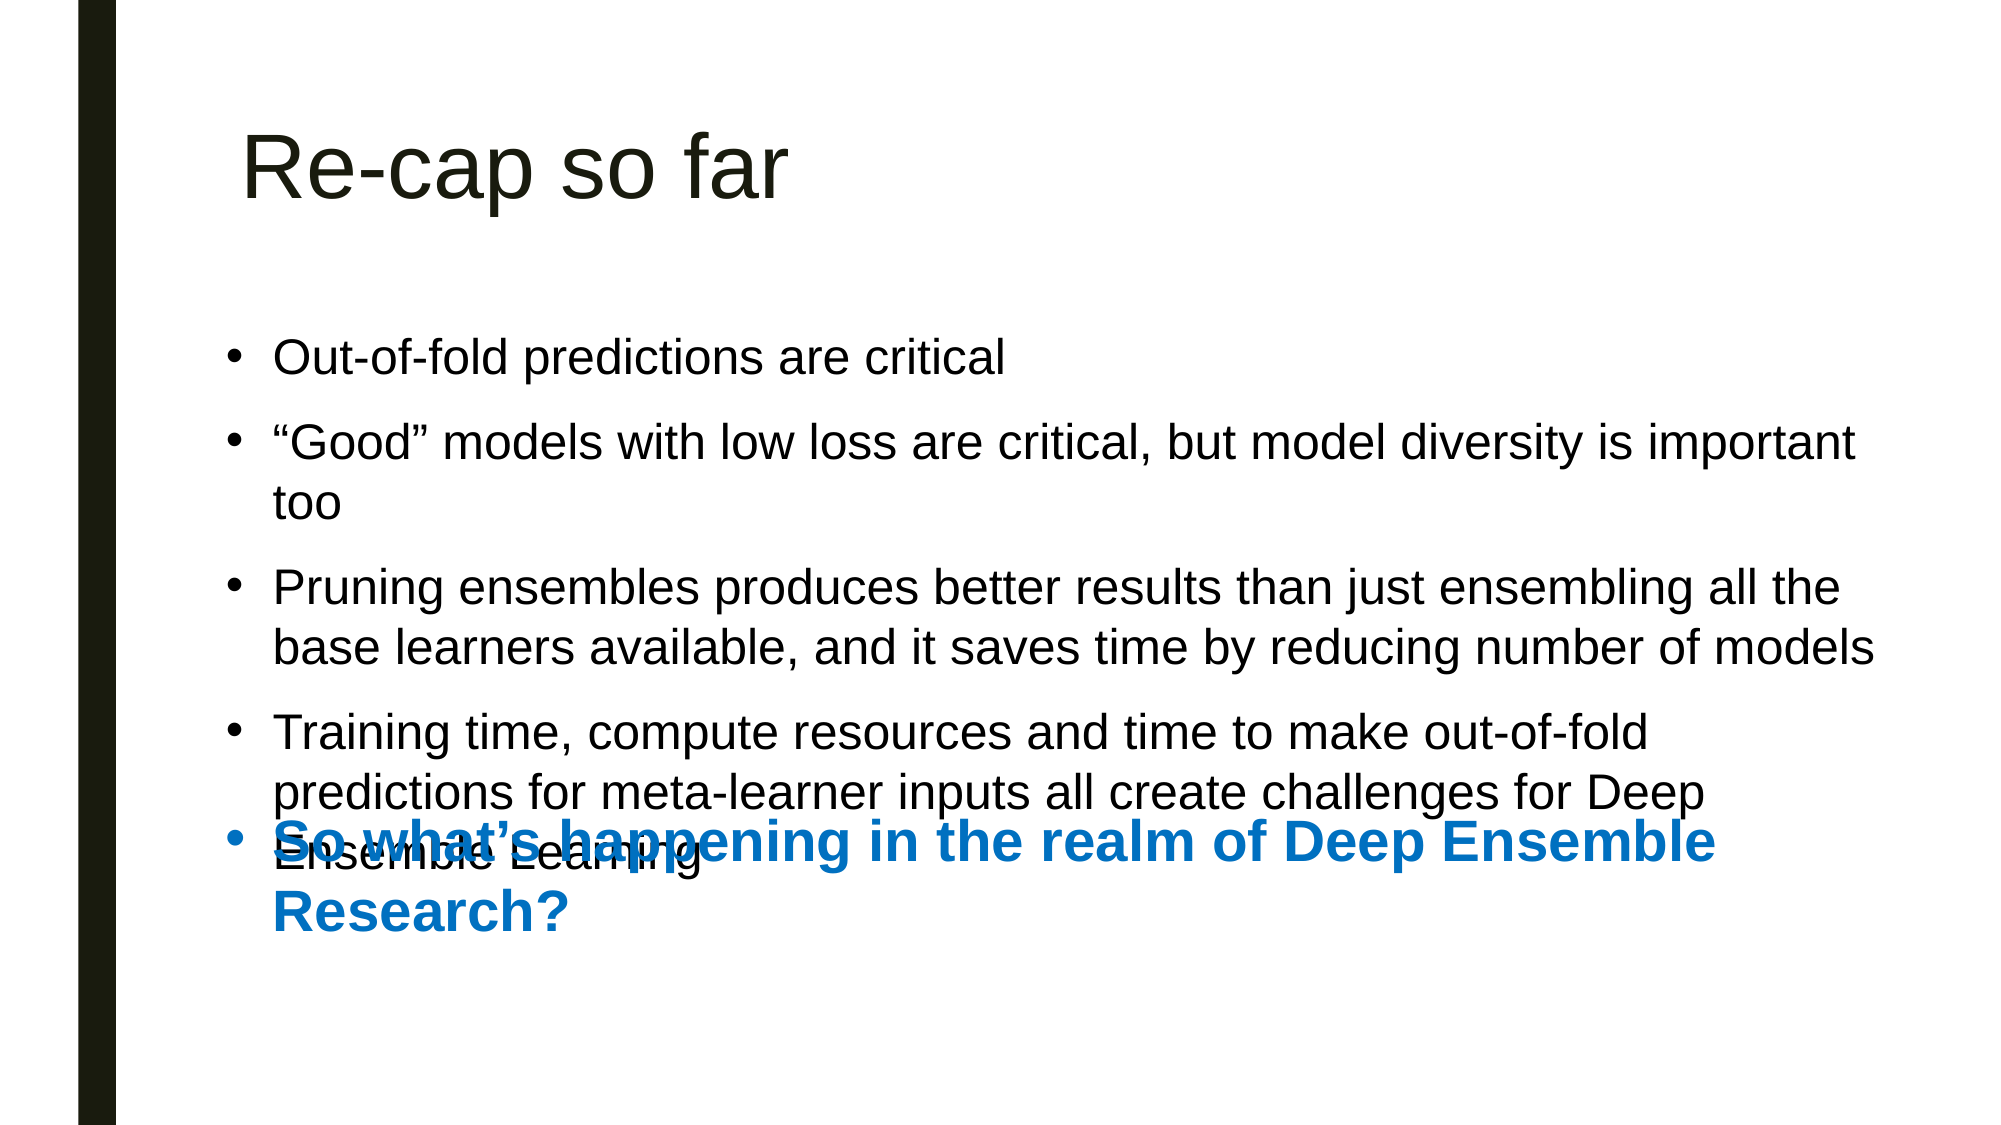

# Re-cap so far
Out-of-fold predictions are critical
“Good” models with low loss are critical, but model diversity is important too
Pruning ensembles produces better results than just ensembling all the base learners available, and it saves time by reducing number of models
Training time, compute resources and time to make out-of-fold predictions for meta-learner inputs all create challenges for Deep Ensemble Learning
So what’s happening in the realm of Deep Ensemble Research?